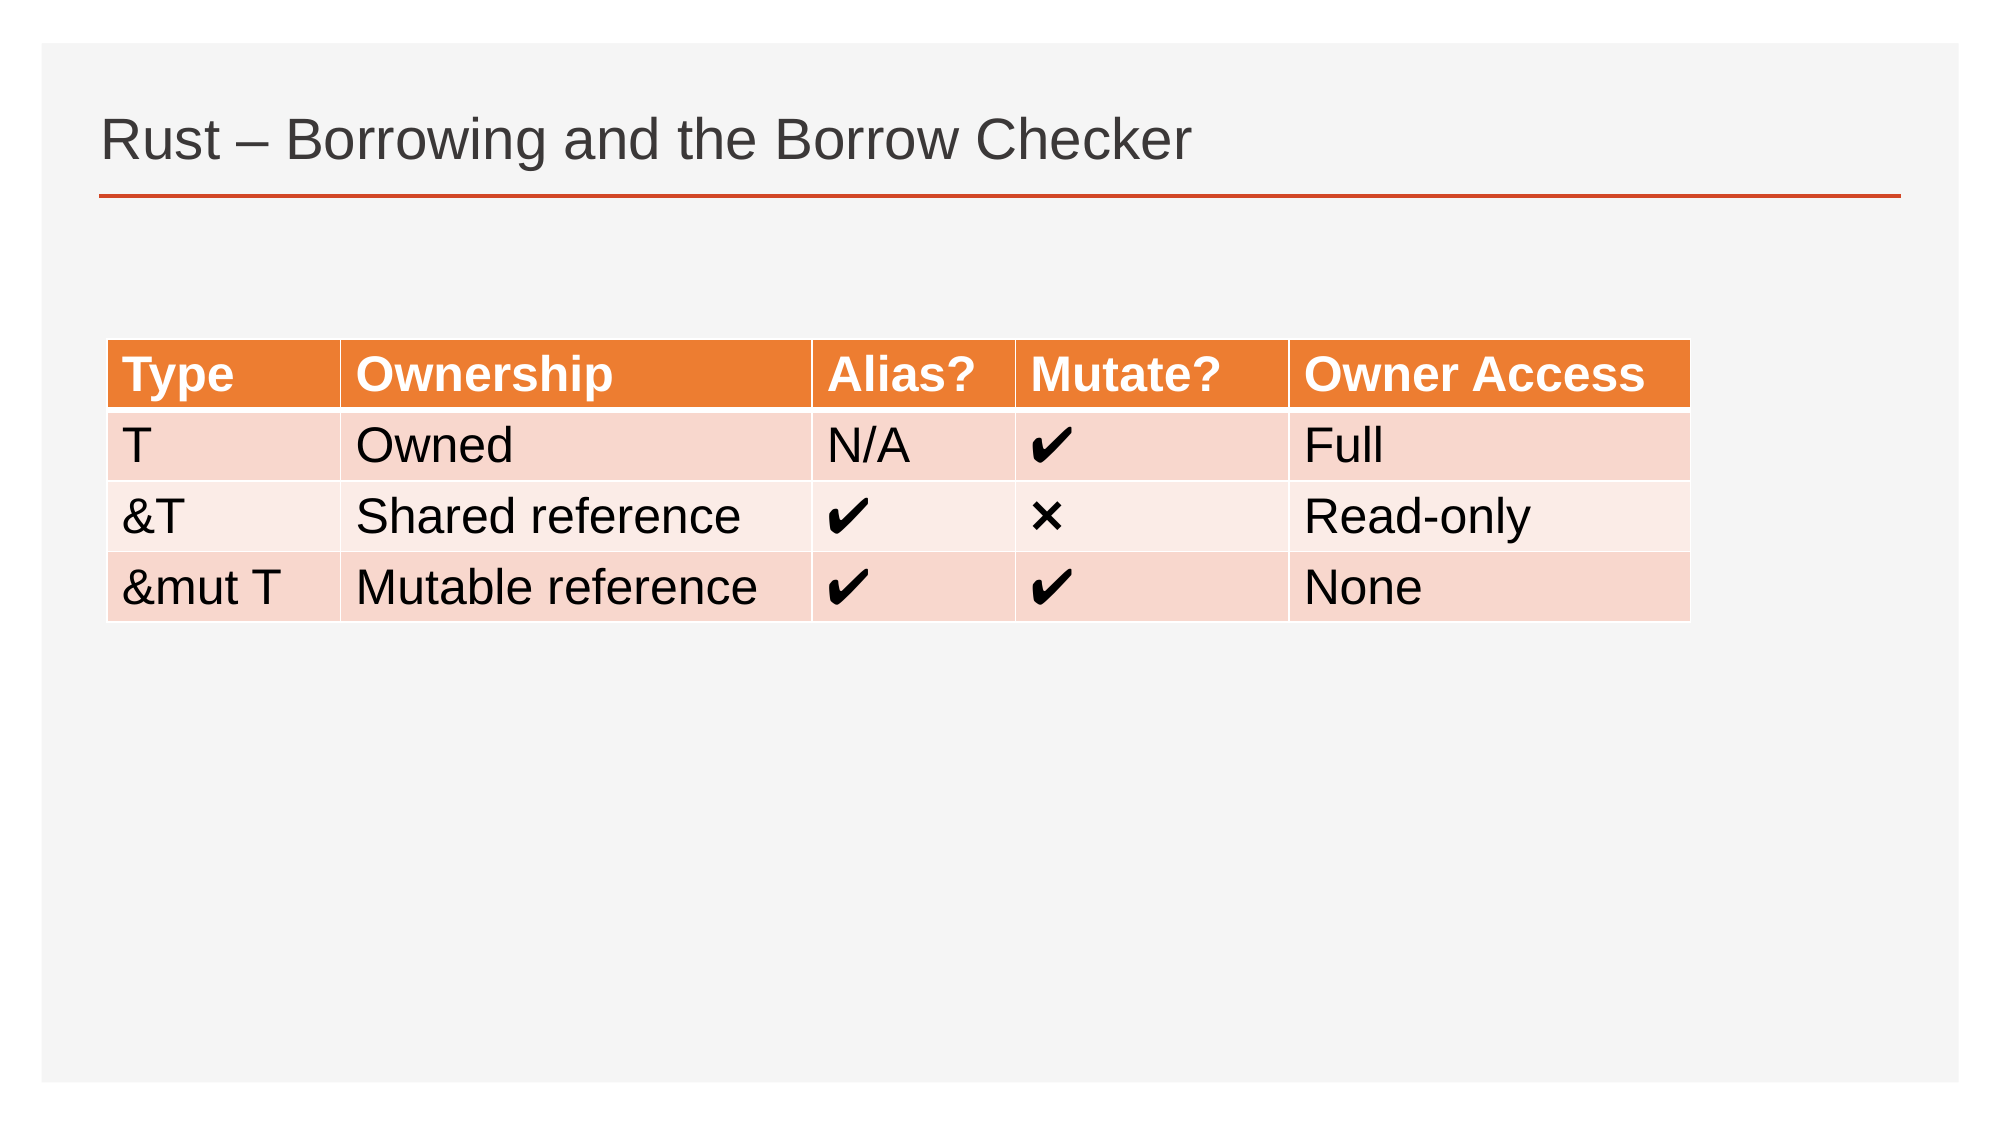

# Rust – Borrowing and the Borrow Checker
| Type | Ownership | Alias? | Mutate? | Owner Access |
| --- | --- | --- | --- | --- |
| T | Owned | N/A | ✔ | Full |
| &T | Shared reference | ✔ | ❌ | Read-only |
| &mut T | Mutable reference | ✔ | ✔ | None |